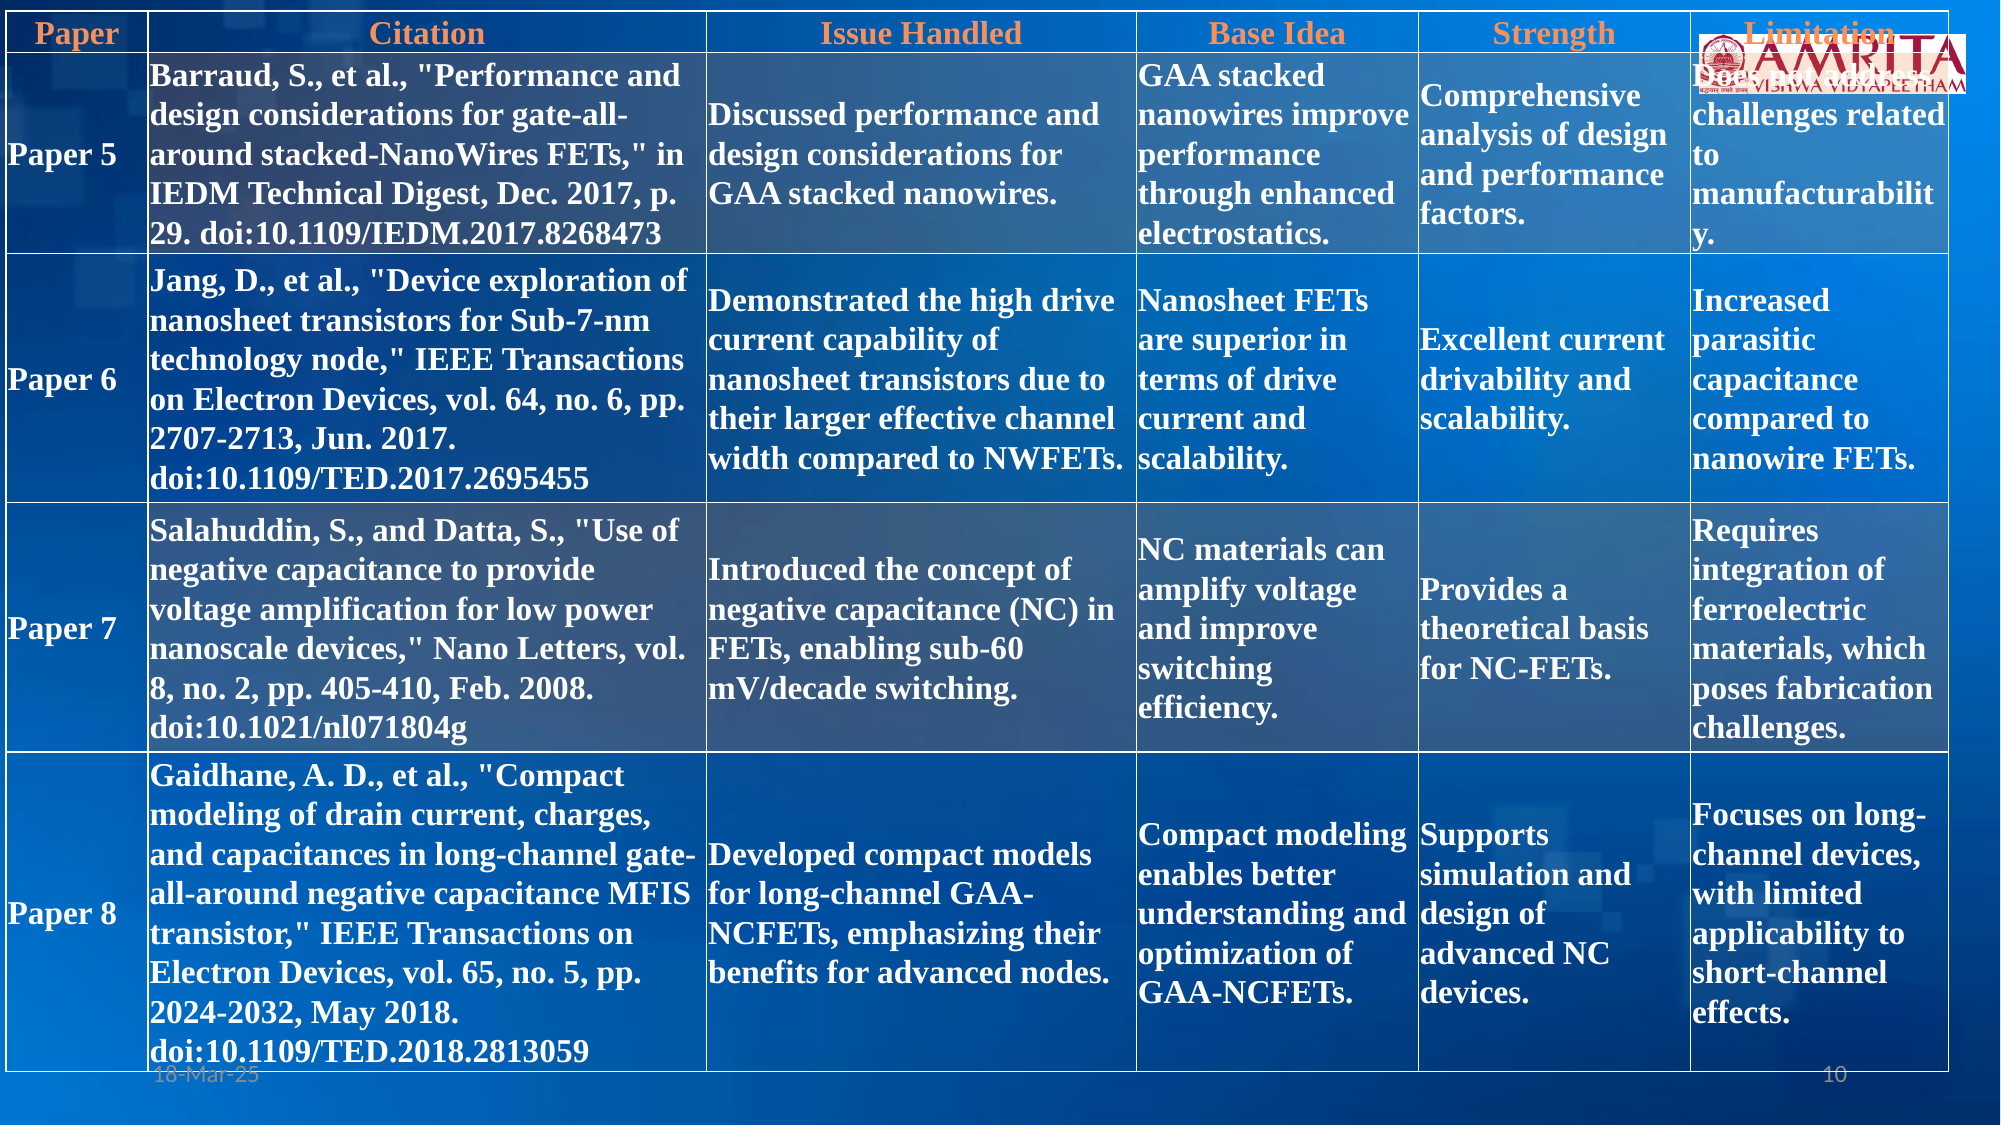

| Paper | Citation | Issue Handled | Base Idea | Strength | Limitation |
| --- | --- | --- | --- | --- | --- |
| Paper 5 | Barraud, S., et al., "Performance and design considerations for gate-all-around stacked-NanoWires FETs," in IEDM Technical Digest, Dec. 2017, p. 29. doi:10.1109/IEDM.2017.8268473 | Discussed performance and design considerations for GAA stacked nanowires. | GAA stacked nanowires improve performance through enhanced electrostatics. | Comprehensive analysis of design and performance factors. | Does not address challenges related to manufacturability. |
| Paper 6 | Jang, D., et al., "Device exploration of nanosheet transistors for Sub-7-nm technology node," IEEE Transactions on Electron Devices, vol. 64, no. 6, pp. 2707-2713, Jun. 2017. doi:10.1109/TED.2017.2695455 | Demonstrated the high drive current capability of nanosheet transistors due to their larger effective channel width compared to NWFETs. | Nanosheet FETs are superior in terms of drive current and scalability. | Excellent current drivability and scalability. | Increased parasitic capacitance compared to nanowire FETs. |
| Paper 7 | Salahuddin, S., and Datta, S., "Use of negative capacitance to provide voltage amplification for low power nanoscale devices," Nano Letters, vol. 8, no. 2, pp. 405-410, Feb. 2008. doi:10.1021/nl071804g | Introduced the concept of negative capacitance (NC) in FETs, enabling sub-60 mV/decade switching. | NC materials can amplify voltage and improve switching efficiency. | Provides a theoretical basis for NC-FETs. | Requires integration of ferroelectric materials, which poses fabrication challenges. |
| Paper 8 | Gaidhane, A. D., et al., "Compact modeling of drain current, charges, and capacitances in long-channel gate-all-around negative capacitance MFIS transistor," IEEE Transactions on Electron Devices, vol. 65, no. 5, pp. 2024-2032, May 2018. doi:10.1109/TED.2018.2813059 | Developed compact models for long-channel GAA-NCFETs, emphasizing their benefits for advanced nodes. | Compact modeling enables better understanding and optimization of GAA-NCFETs. | Supports simulation and design of advanced NC devices. | Focuses on long-channel devices, with limited applicability to short-channel effects. |
#
18-Mar-25
10